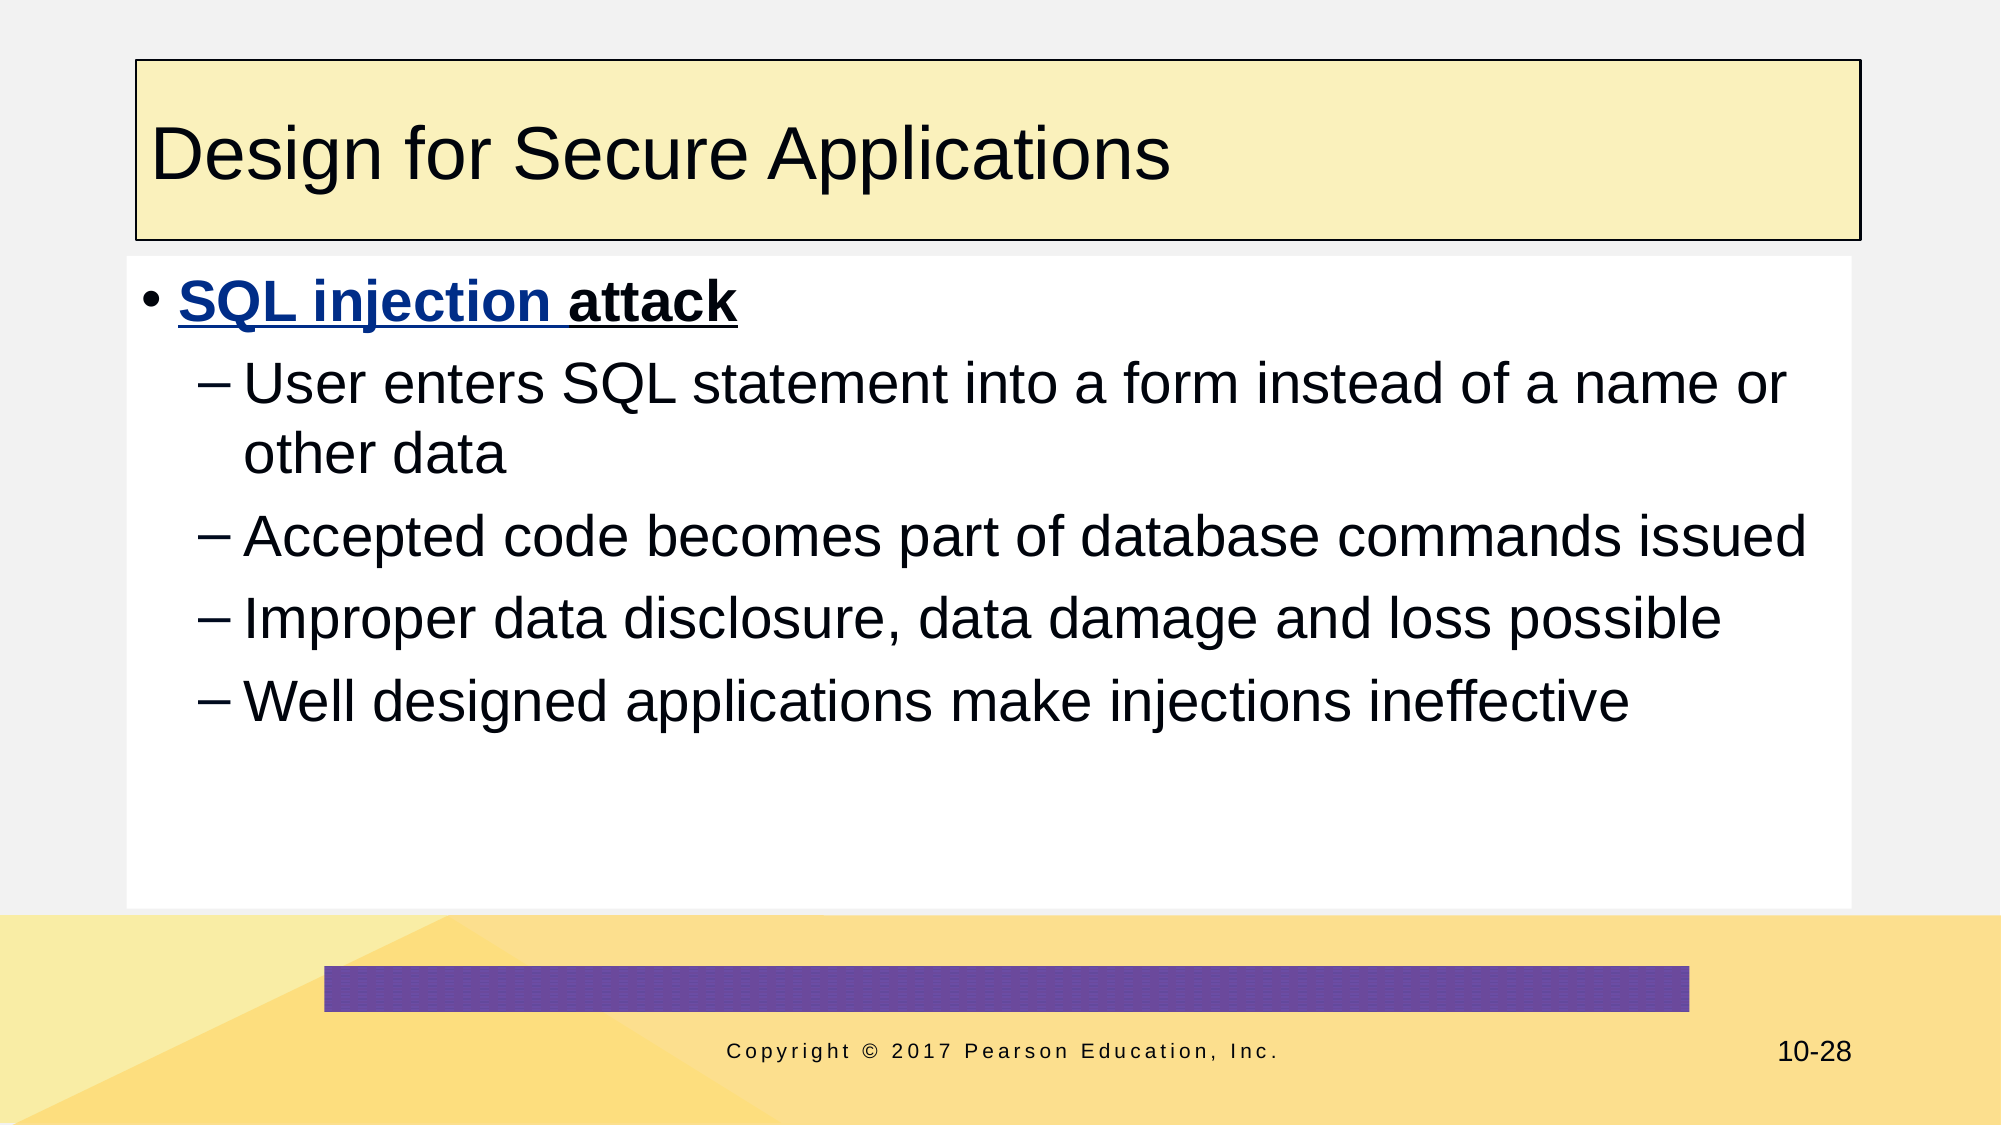

# Design for Secure Applications
SQL injection attack
User enters SQL statement into a form instead of a name or other data
Accepted code becomes part of database commands issued
Improper data disclosure, data damage and loss possible
Well designed applications make injections ineffective
Copyright © 2017 Pearson Education, Inc.